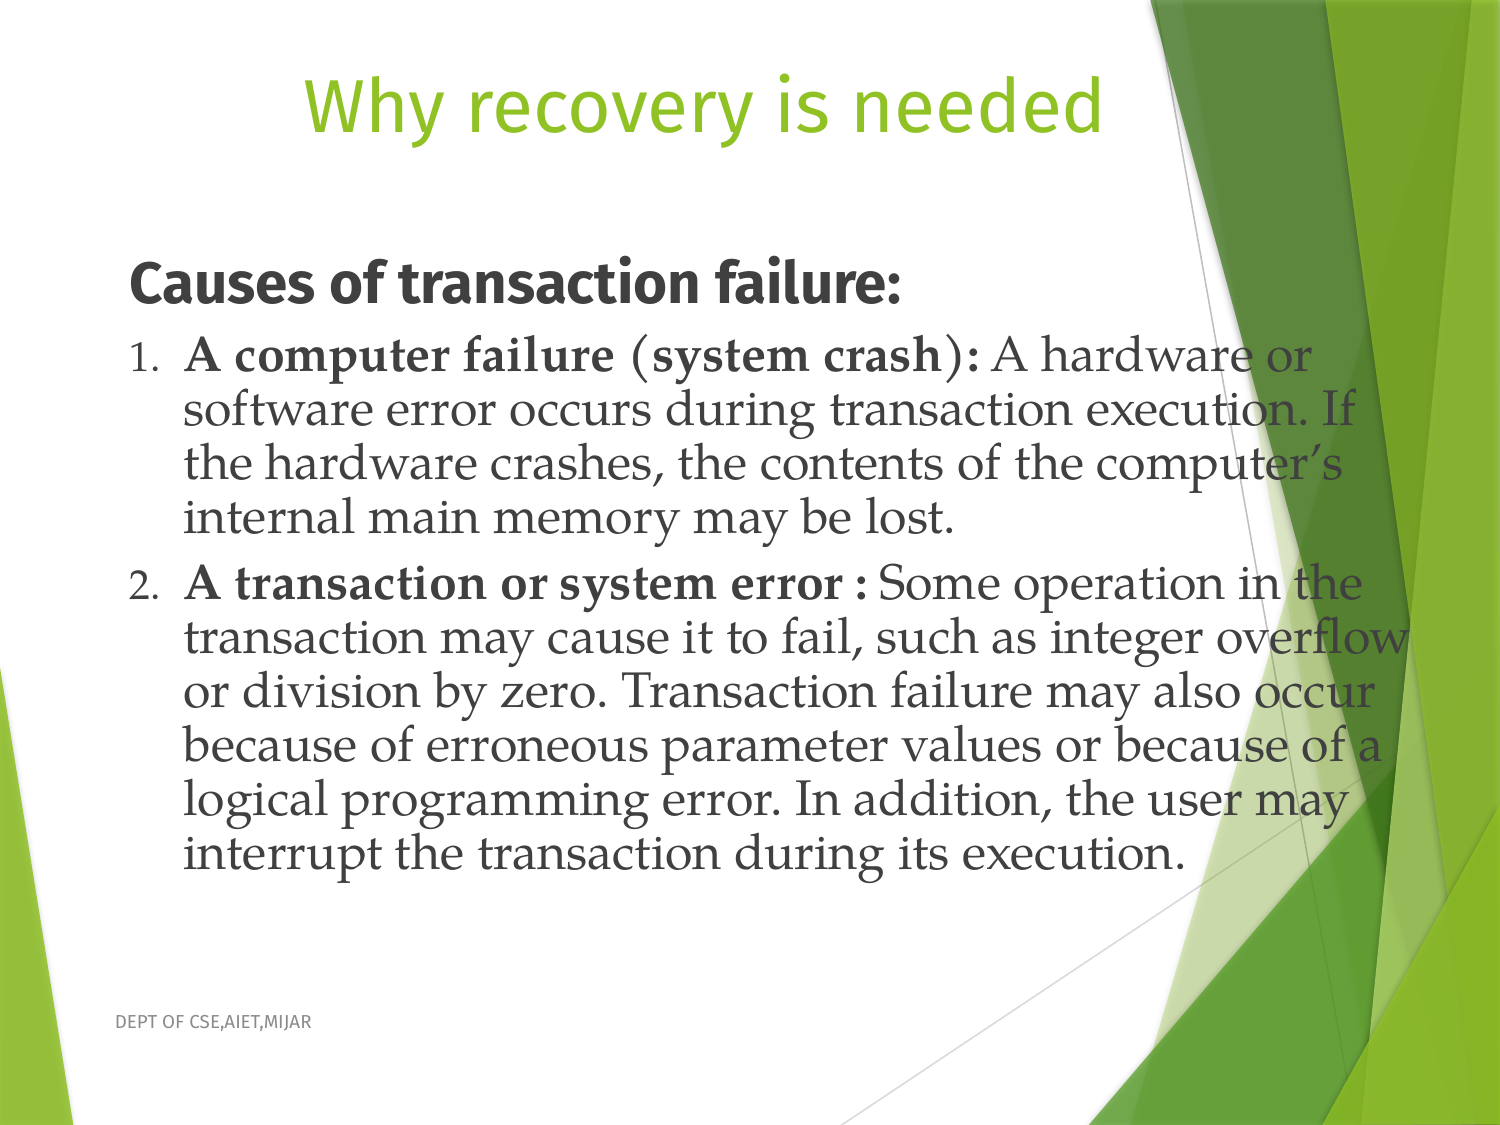

# Why recovery is needed
Causes of transaction failure:
1.	A computer failure (system crash): A hardware or software error occurs during transaction execution. If the hardware crashes, the contents of the computer’s internal main memory may be lost.
2.	A transaction or system error : Some operation in the transaction may cause it to fail, such as integer overflow or division by zero. Transaction failure may also occur because of erroneous parameter values or because of a logical programming error. In addition, the user may interrupt the transaction during its execution.

DEPT OF CSE,AIET,MIJAR